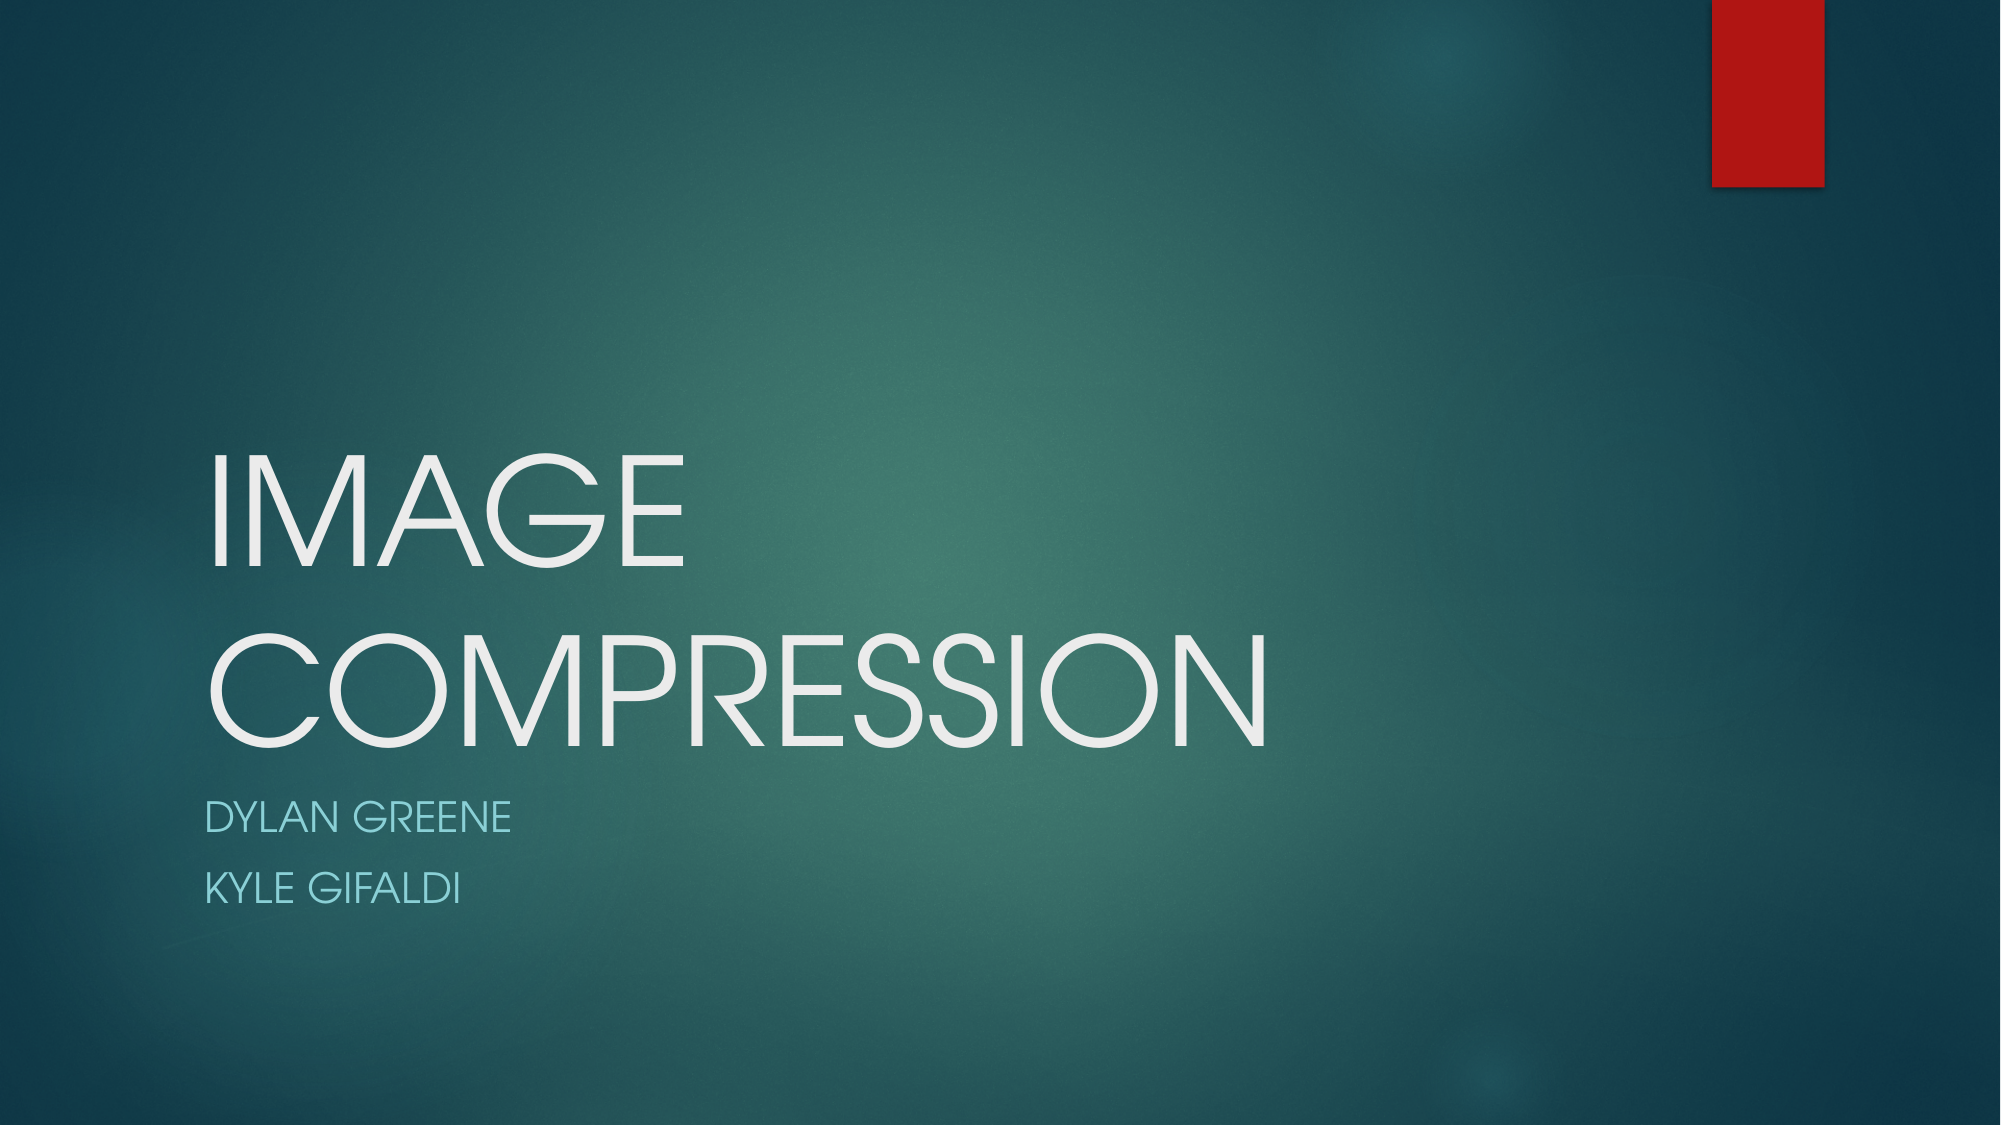

# IMAGE COMPRESSION
Dylan Greene
Kyle Gifaldi